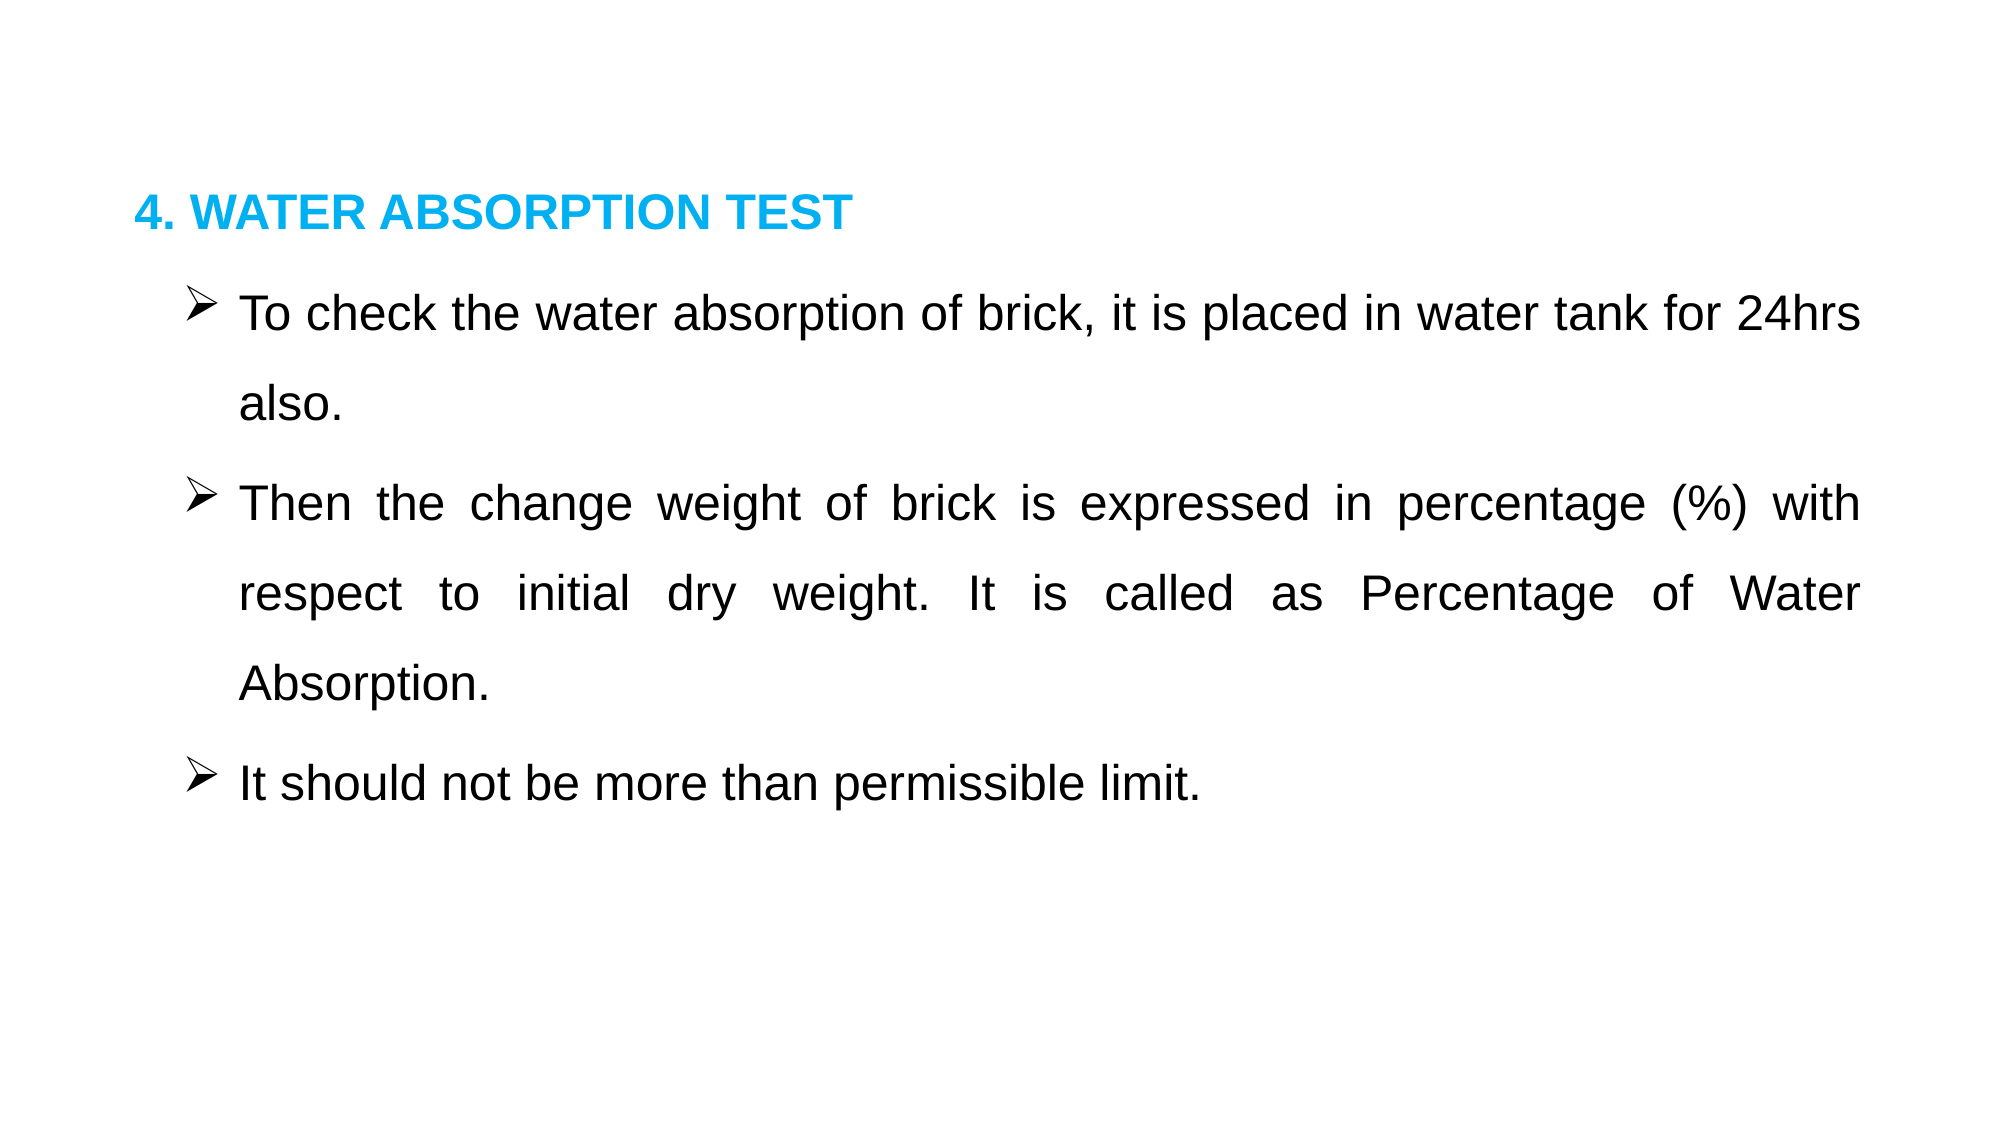

4. WATER ABSORPTION TEST
To check the water absorption of brick, it is placed in water tank for 24hrs also.
Then the change weight of brick is expressed in percentage (%) with respect to initial dry weight. It is called as Percentage of Water Absorption.
It should not be more than permissible limit.